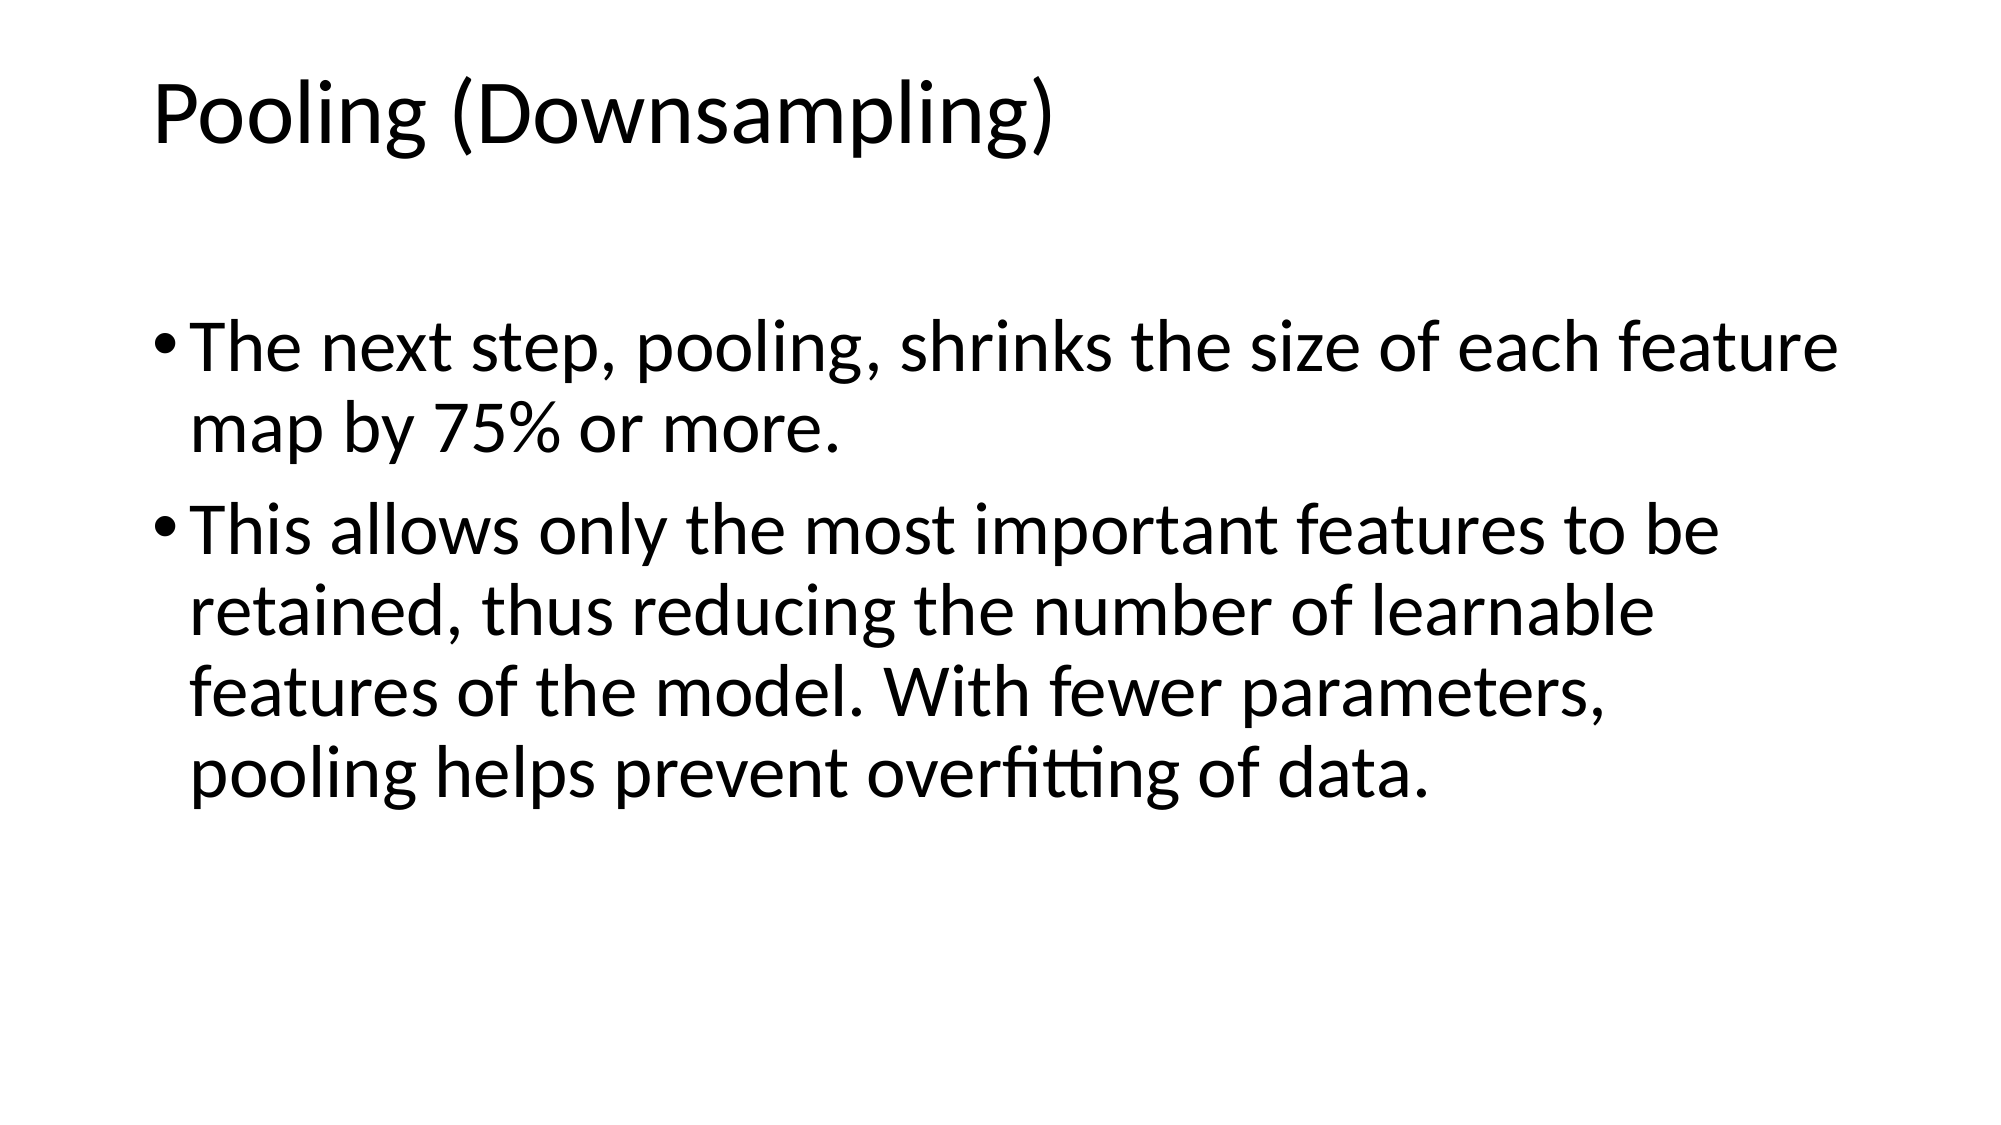

# Pooling (Downsampling)
​The next step, pooling, shrinks the size of each feature map by 75% or more.
This allows only the most important features to be retained, thus reducing the number of learnable features of the model. With fewer parameters, pooling helps prevent overfitting of data.